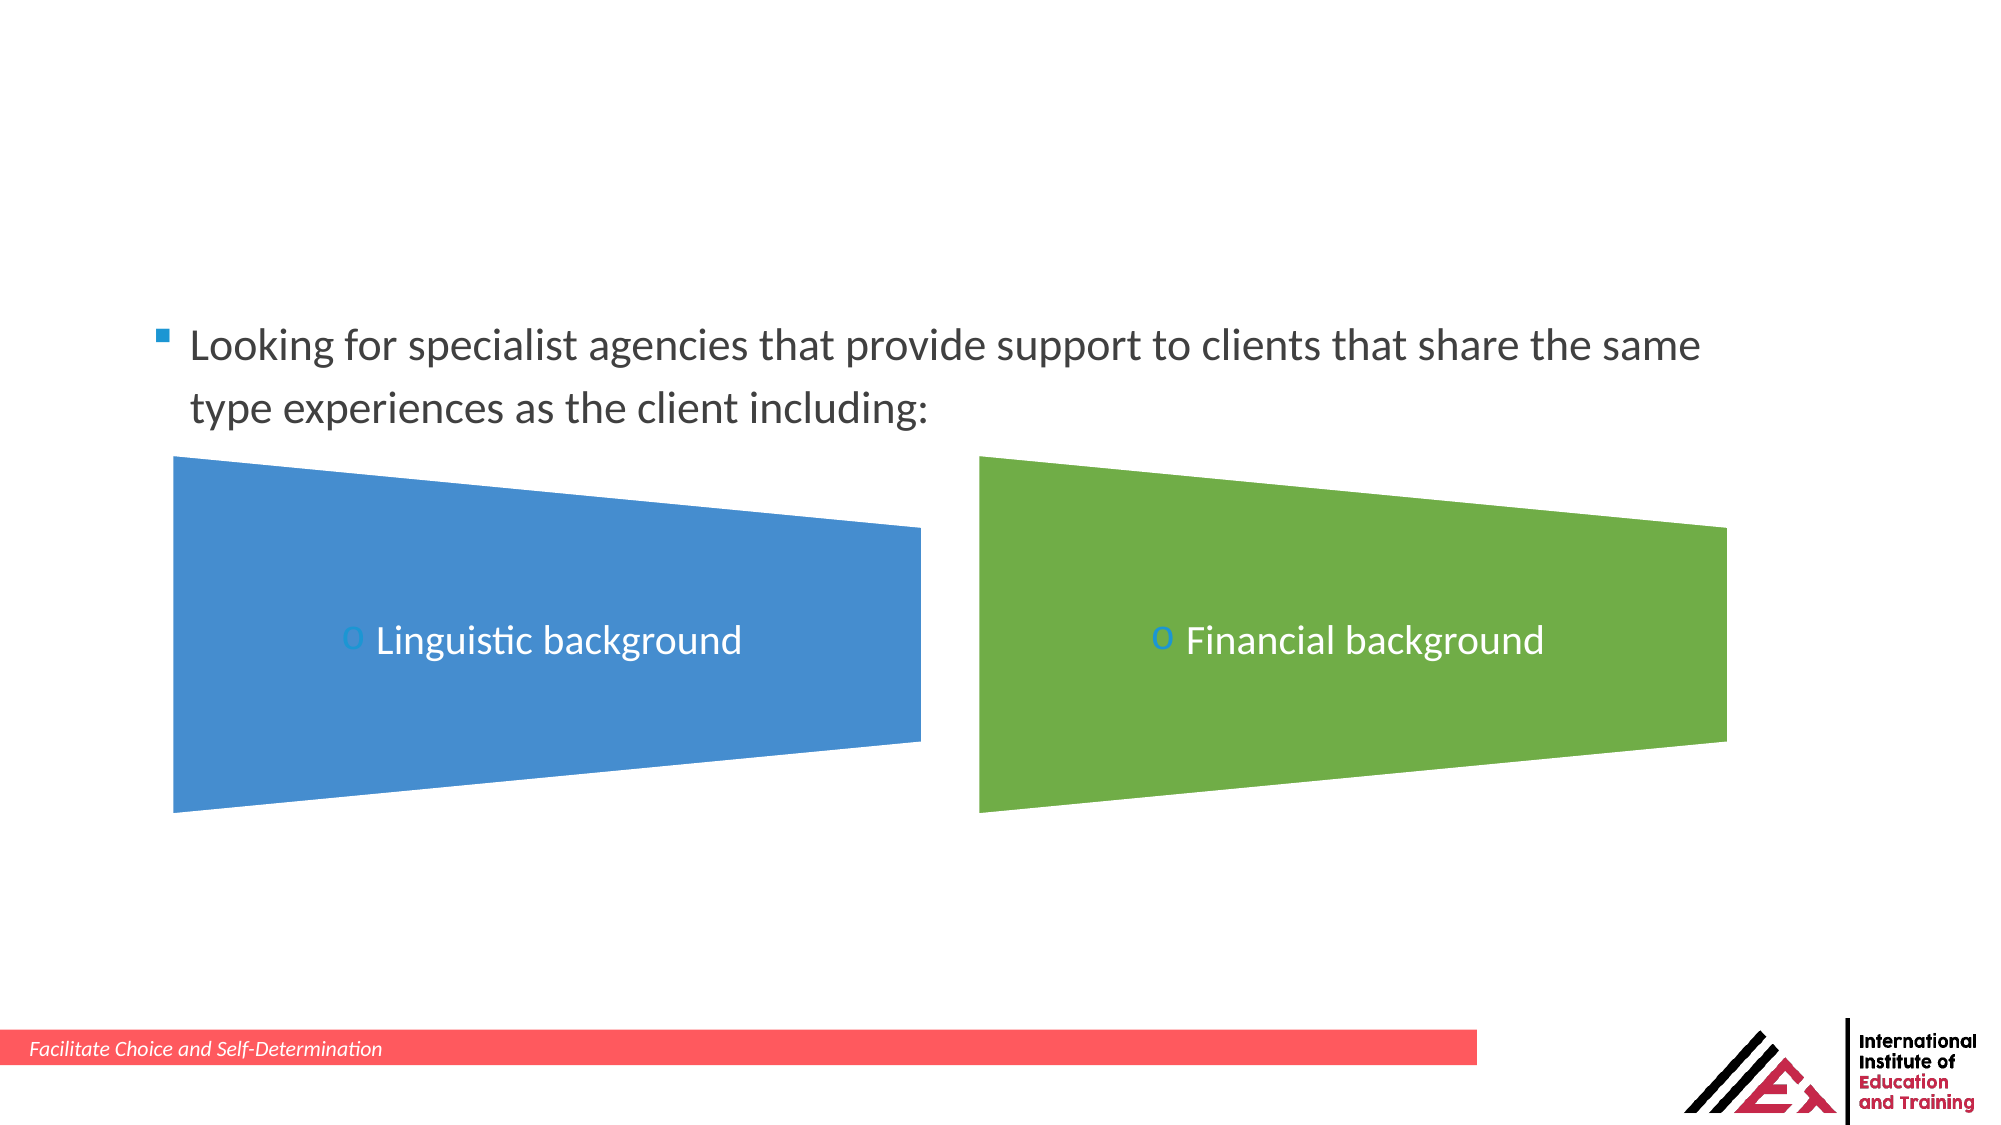

Looking for specialist agencies that provide support to clients that share the same type experiences as the client including:
Linguistic background
Financial background
Facilitate Choice and Self-Determination